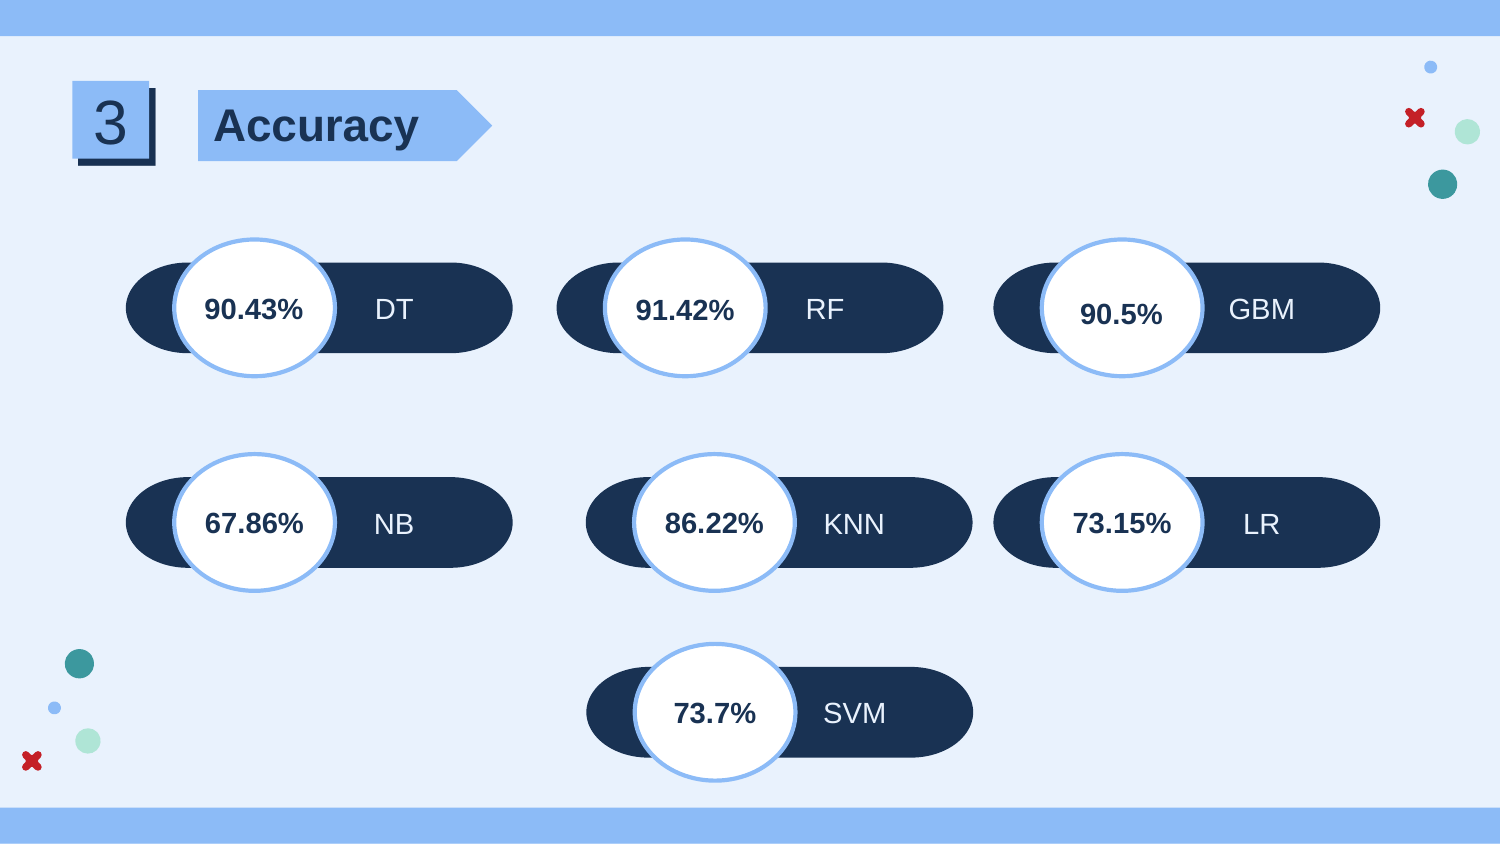

3
# Accuracy

	DT
	RF
	GBM
90.43%
91.42%
90.5%

	NB
	KNN
	LR
67.86%
86.22%
73.15%

	SVM
73.7%